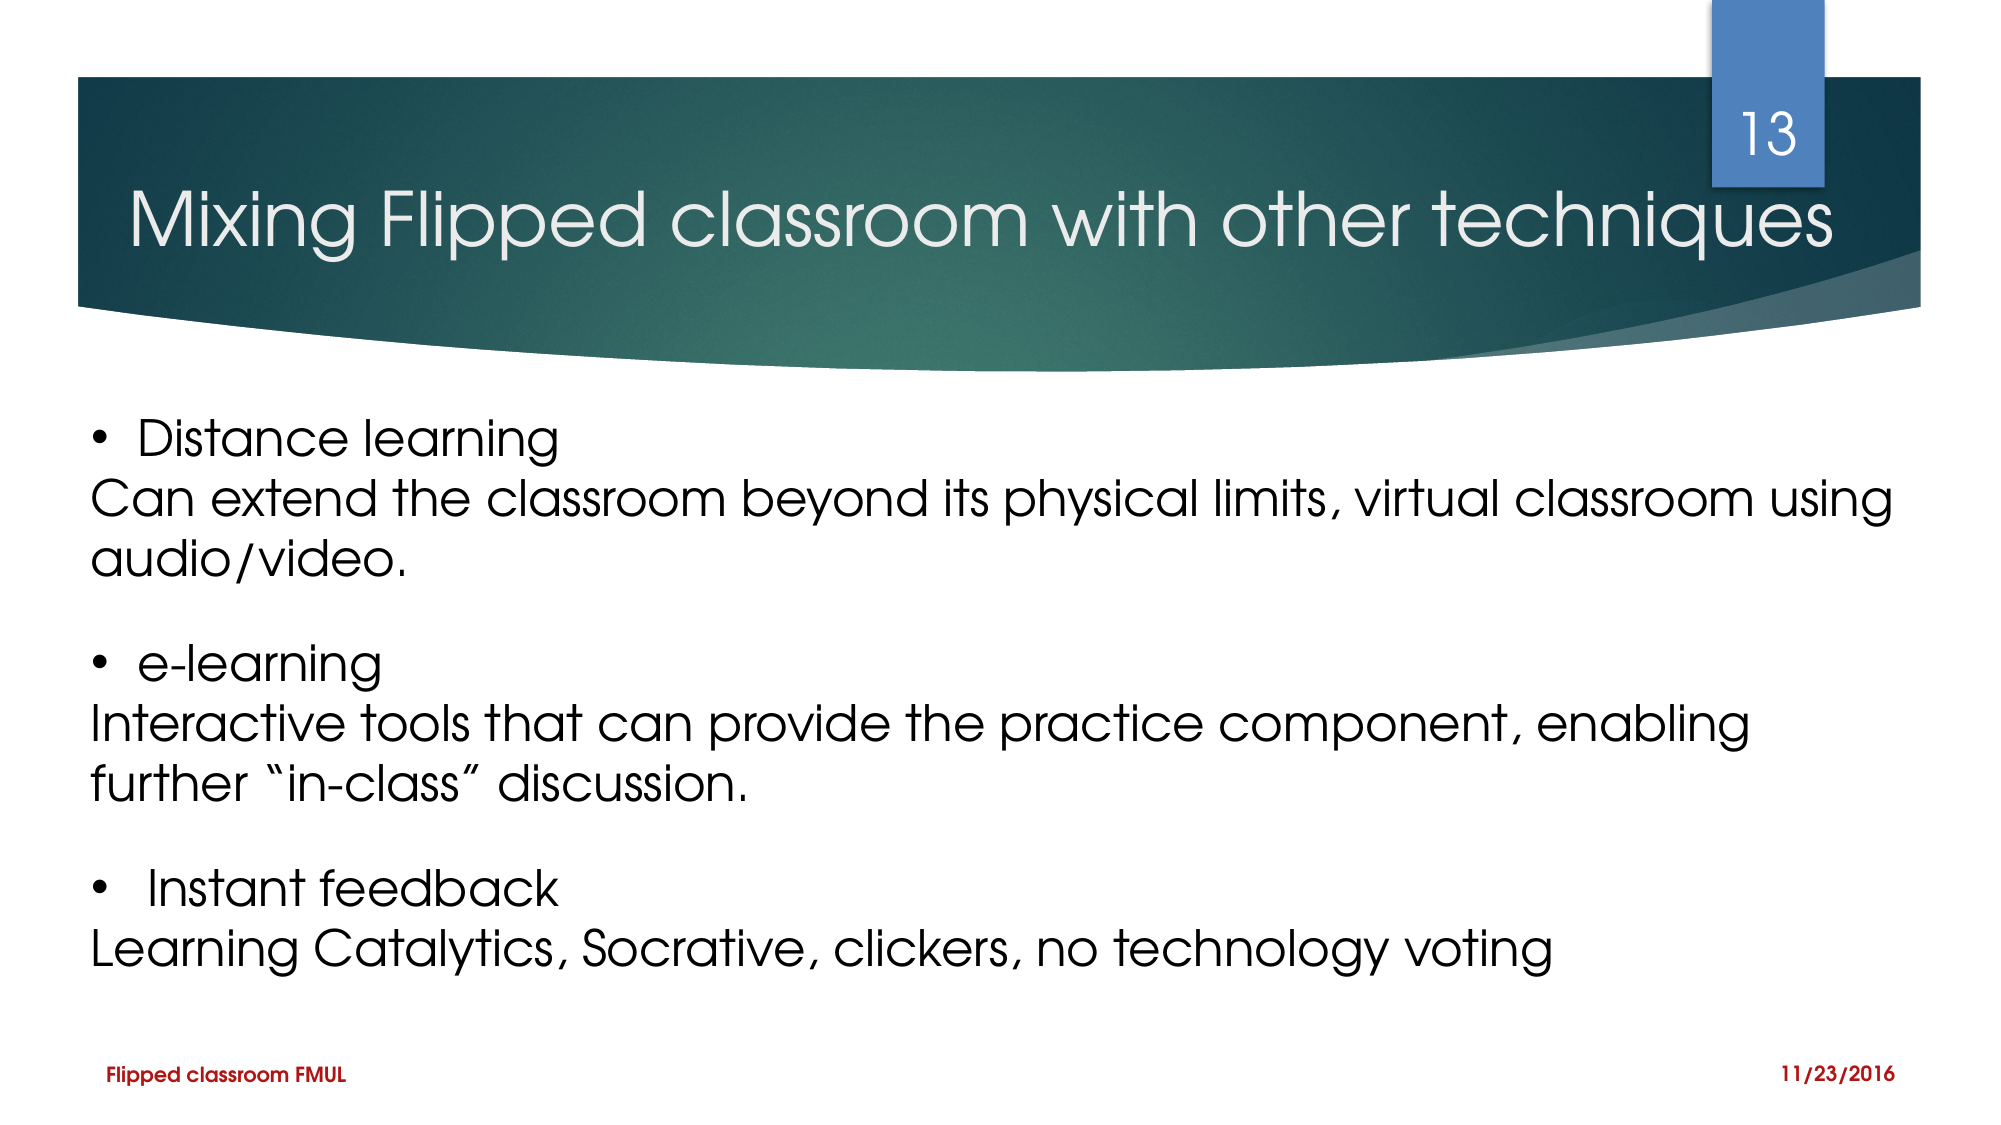

13
Mixing Flipped classroom with other techniques
Distance learning
Can extend the classroom beyond its physical limits, virtual classroom using audio/video.

e-learning
Interactive tools that can provide the practice component, enabling further “in-class” discussion.

Instant feedback
Learning Catalytics, Socrative, clickers, no technology voting
Flipped classroom FMUL
11/23/2016